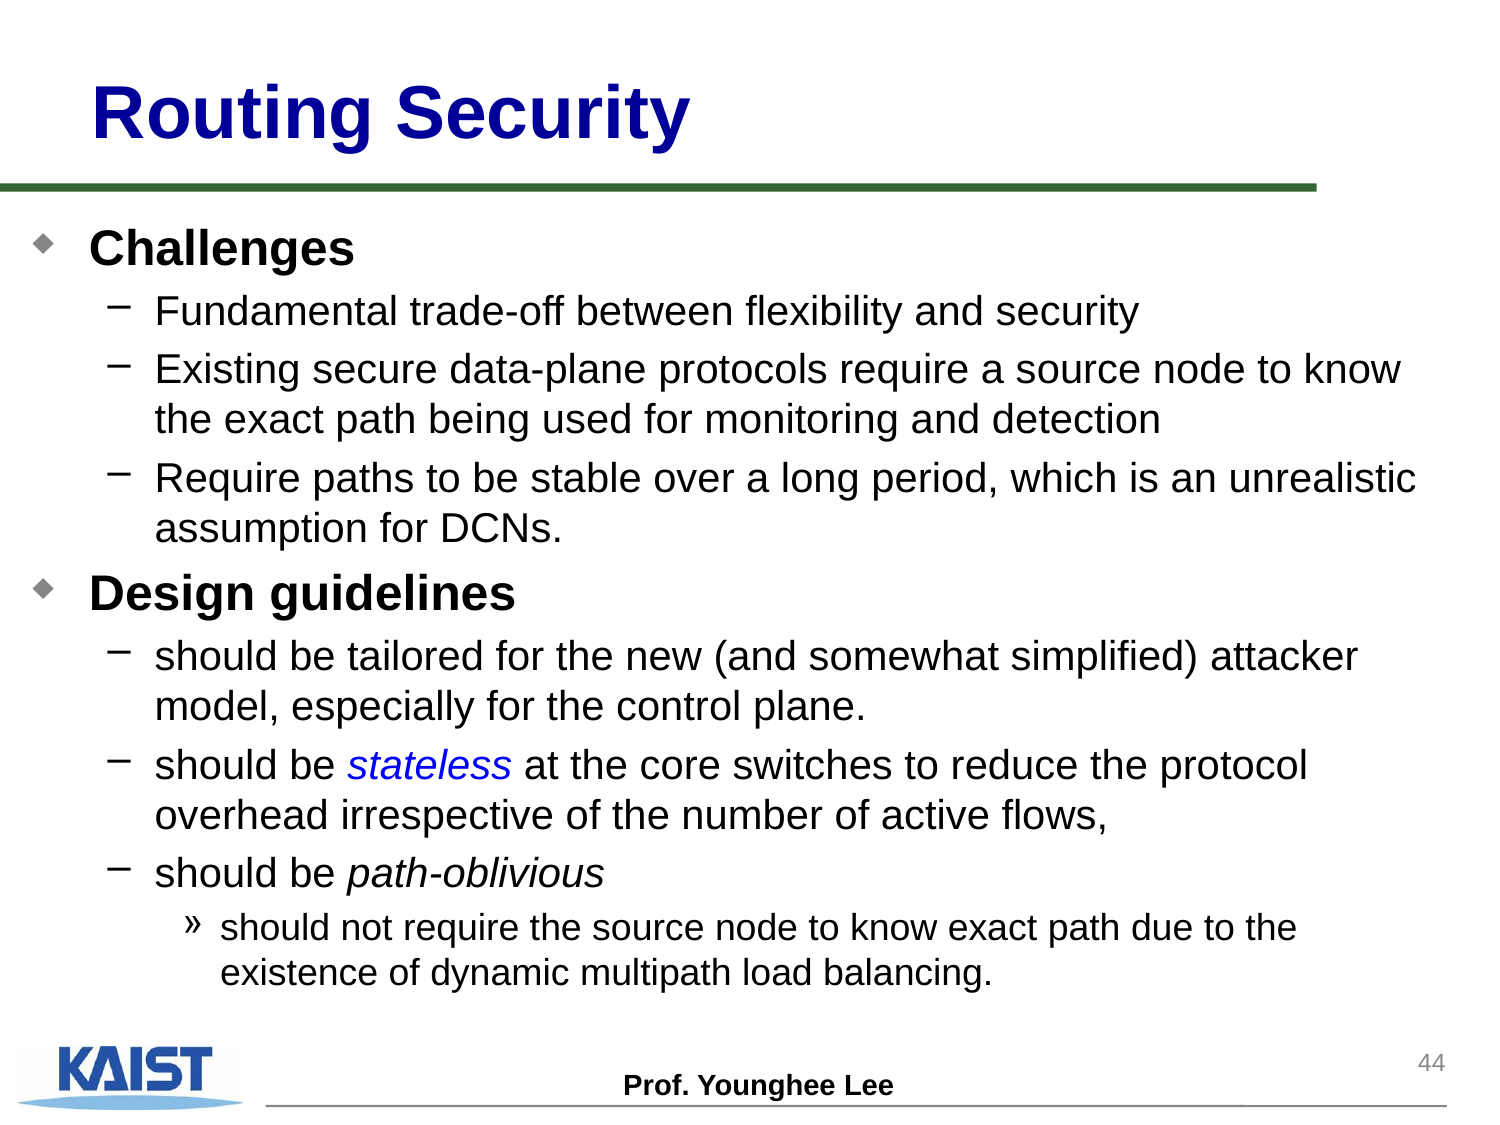

# Routing Security
Challenges
Fundamental trade-off between flexibility and security
Existing secure data-plane protocols require a source node to know the exact path being used for monitoring and detection
Require paths to be stable over a long period, which is an unrealistic assumption for DCNs.
Design guidelines
should be tailored for the new (and somewhat simplified) attacker model, especially for the control plane.
should be stateless at the core switches to reduce the protocol overhead irrespective of the number of active flows,
should be path-oblivious
should not require the source node to know exact path due to the existence of dynamic multipath load balancing.
44